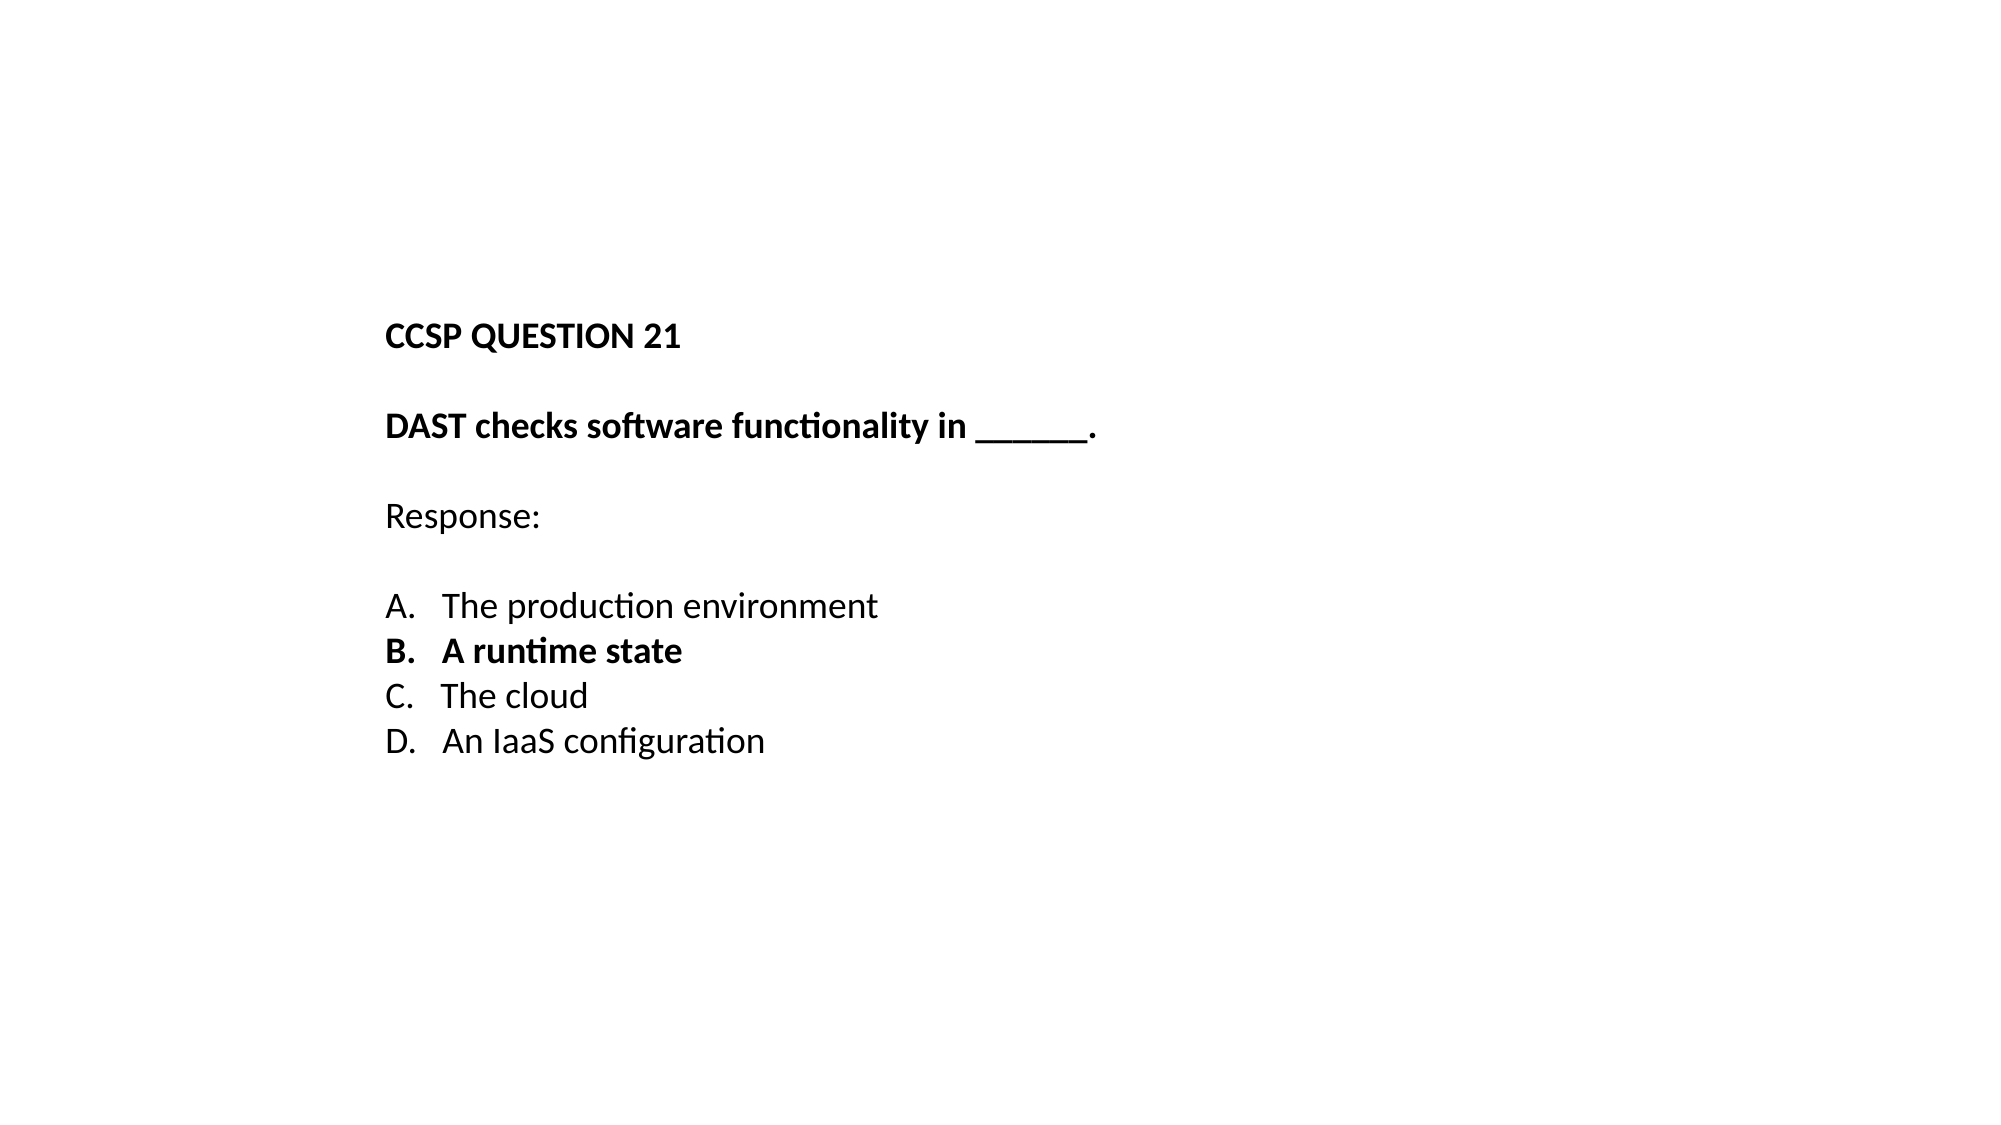

CCSP QUESTION 21

DAST checks software functionality in ______.

Response:

The production environment
B.   A runtime state
C.   The cloud
D.   An IaaS configuration